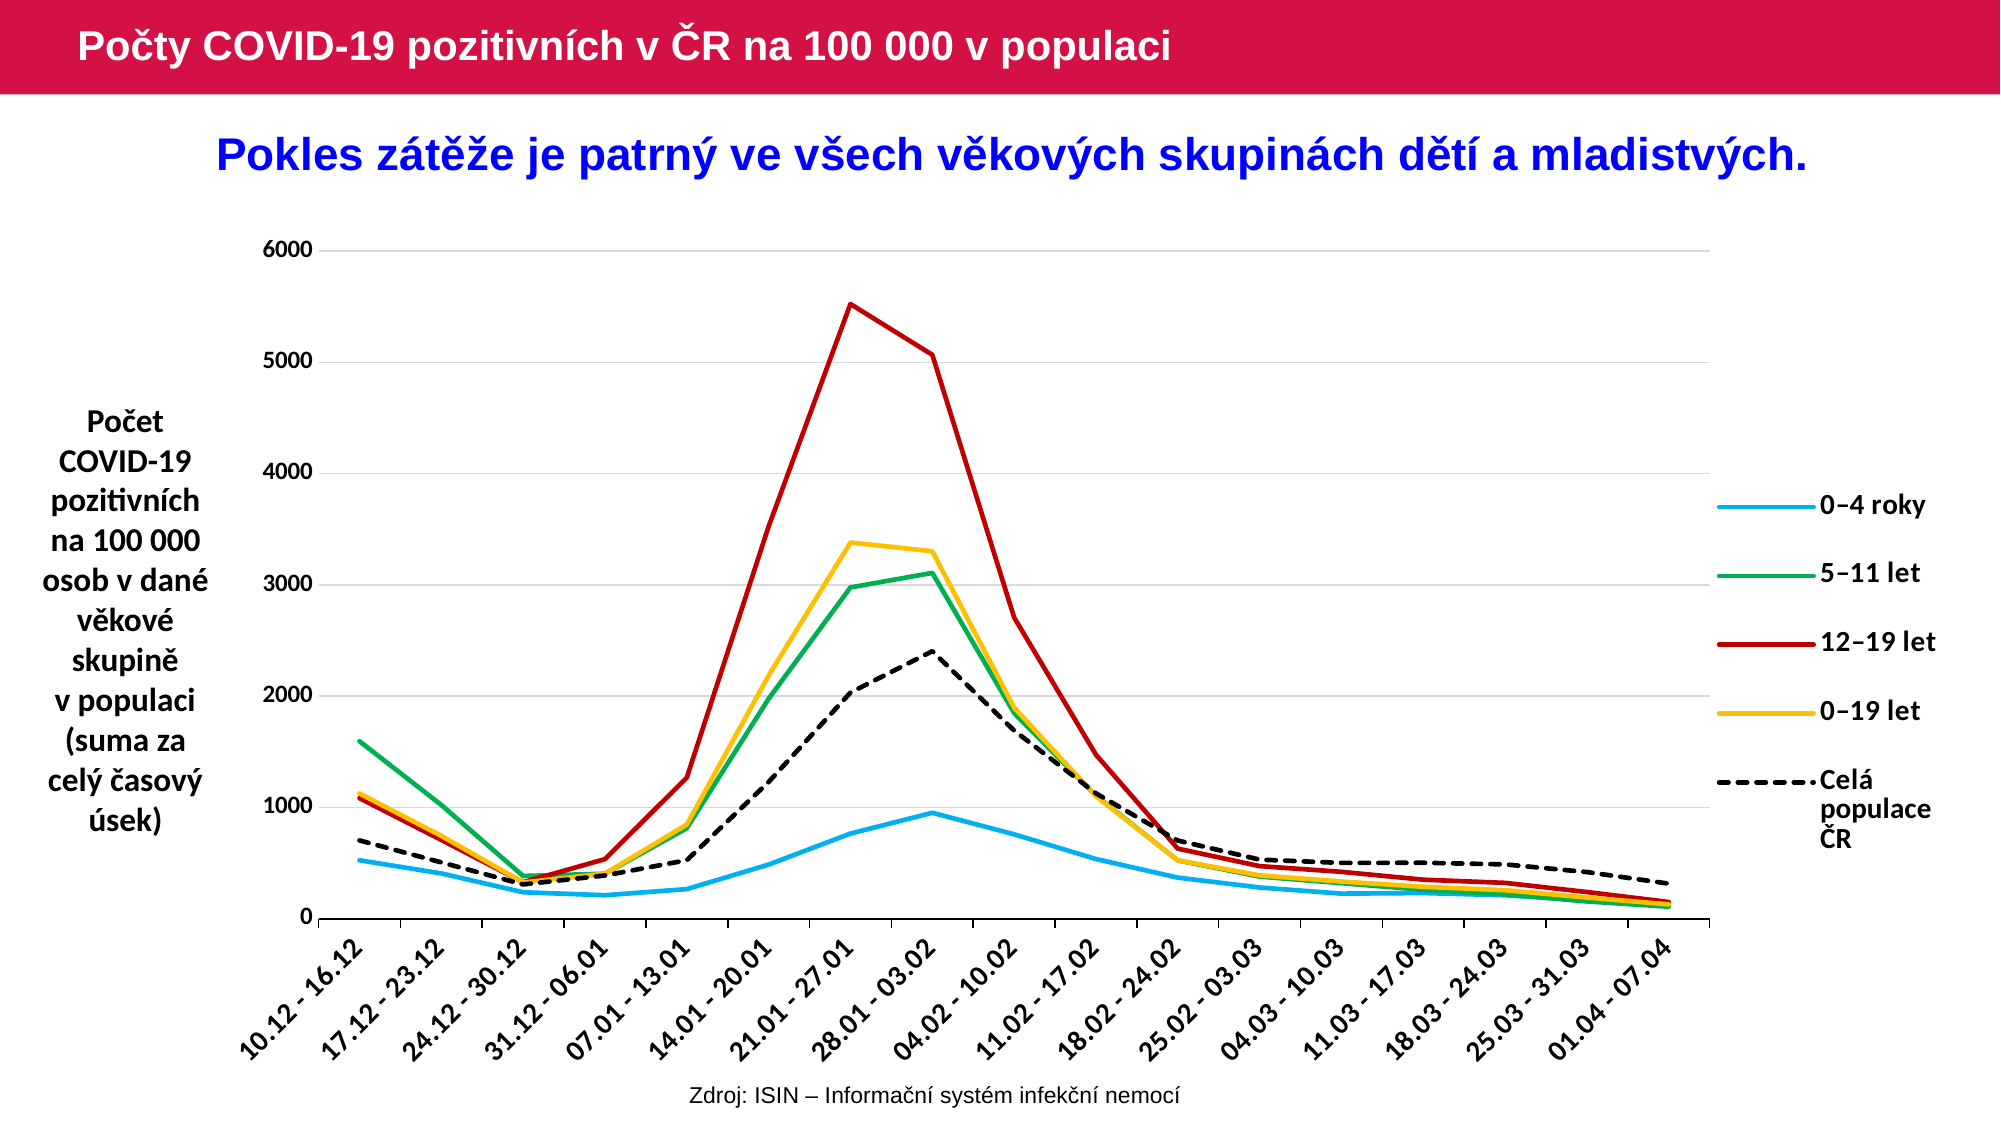

# Počty COVID-19 pozitivních v ČR na 100 000 v populaci
Pokles zátěže je patrný ve všech věkových skupinách dětí a mladistvých.

### Chart

| Category | 0–4 roky | 5–11 let | 12–19 let | 0–19 let | Celá populace ČR |
|---|---|---|---|---|---|
| 10.12 - 16.12 | 525.683017723732 | 1595.06303111985 | 1083.63796813136 | 1125.5135868348 | 704.088676114256 |
| 17.12 - 23.12 | 407.04295369688 | 1021.95055779696 | 708.231425975523 | 744.460546622441 | 506.420569219485 |
| 24.12 - 30.12 | 237.808984208355 | 384.575472936563 | 327.843185629935 | 325.266006422069 | 308.453446563126 |
| 31.12 - 06.01 | 211.542461860656 | 404.704423243061 | 535.769779120991 | 405.123358117013 | 388.63639188146 |
| 07.01 - 13.01 | 266.014645789776 | 813.409631640209 | 1268.4352485986 | 846.487927966406 | 526.108888271545 |
| 14.01 - 20.01 | 486.723947664394 | 1977.51308694331 | 3526.33064717003 | 2185.69345364269 | 1229.20707467554 |
| 21.01 - 27.01 | 765.43114116581 | 2977.4593263928 | 5523.99162125809 | 3381.11050130961 | 2031.81209999049 |
| 28.01 - 03.02 | 952.293649142724 | 3107.98494204487 | 5067.45456572639 | 3302.15804878401 | 2404.56327953759 |
| 04.02 - 10.02 | 758.732296540223 | 1847.98766757976 | 2706.7226830952 | 1895.98998457599 | 1690.88741056742 |
| 11.02 - 17.02 | 536.788996971417 | 1106.71719324917 | 1473.5151574098 | 1100.35738992693 | 1126.68204542105 |
| 18.02 - 24.02 | 369.31788133173 | 524.227879721395 | 630.184821002839 | 524.886763180195 | 702.537531851018 |
| 25.02 - 03.03 | 281.175188889789 | 379.074393349694 | 473.142716164187 | 389.830562155035 | 531.47248349503 |
| 04.03 - 10.03 | 225.821578036251 | 319.562714182658 | 421.54655634182 | 334.405488032482 | 501.757792187222 |
| 11.03 - 17.03 | 230.933854197883 | 260.426108623817 | 350.735274930434 | 287.305486267928 | 502.486643106093 |
| 18.03 - 24.03 | 211.013605706005 | 219.042987186235 | 322.149816270226 | 256.312689717766 | 488.526344736953 |
| 25.03 - 31.03 | 167.471115639686 | 155.655547401177 | 240.307631724402 | 190.978969690854 | 419.593867448368 |
| 01.04 - 07.04 | 127.630618655929 | 107.89617462427 | 150.281228723997 | 129.129111465932 | 315.321464837101 |
Počet COVID-19 pozitivních na 100 000 osob v dané věkové skupině v populaci (suma za celý časový úsek)
Zdroj: ISIN – Informační systém infekční nemocí